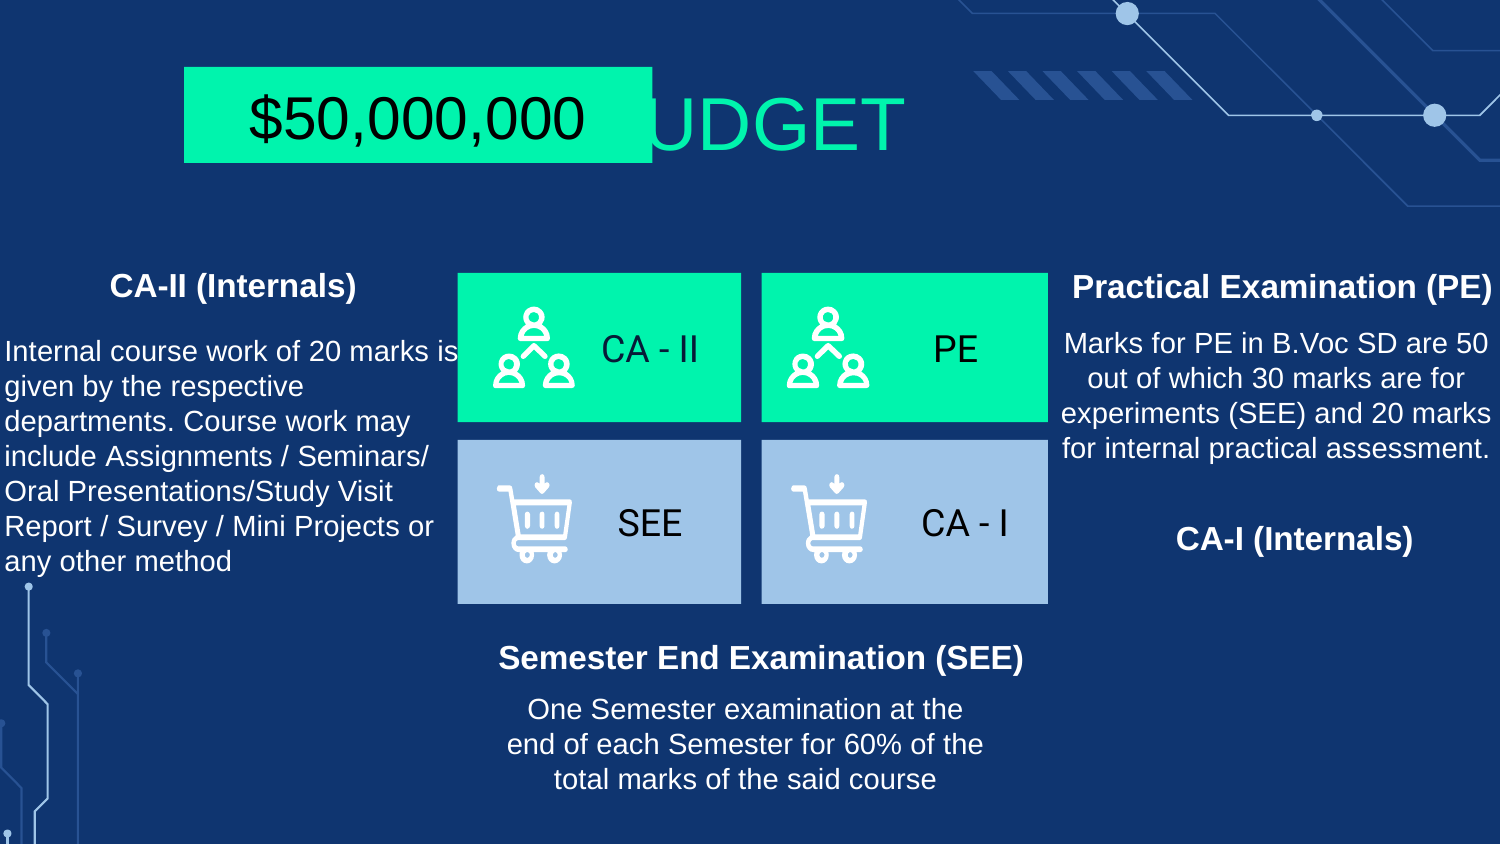

$50,000,000
# BUDGET
CA-II (Internals)

Internal course work of 20 marks is given by the respective departments. Course work may include Assignments / Seminars/ Oral Presentations/Study Visit Report / Survey / Mini Projects or any other method
Practical Examination (PE)

Marks for PE in B.Voc SD are 50 out of which 30 marks are for experiments (SEE) and 20 marks for internal practical assessment.

CA - II

PE

SEE

CA - I

CA-I (Internals)
Semester End Examination (SEE)
One Semester examination at the end of each Semester for 60% of the total marks of the said course